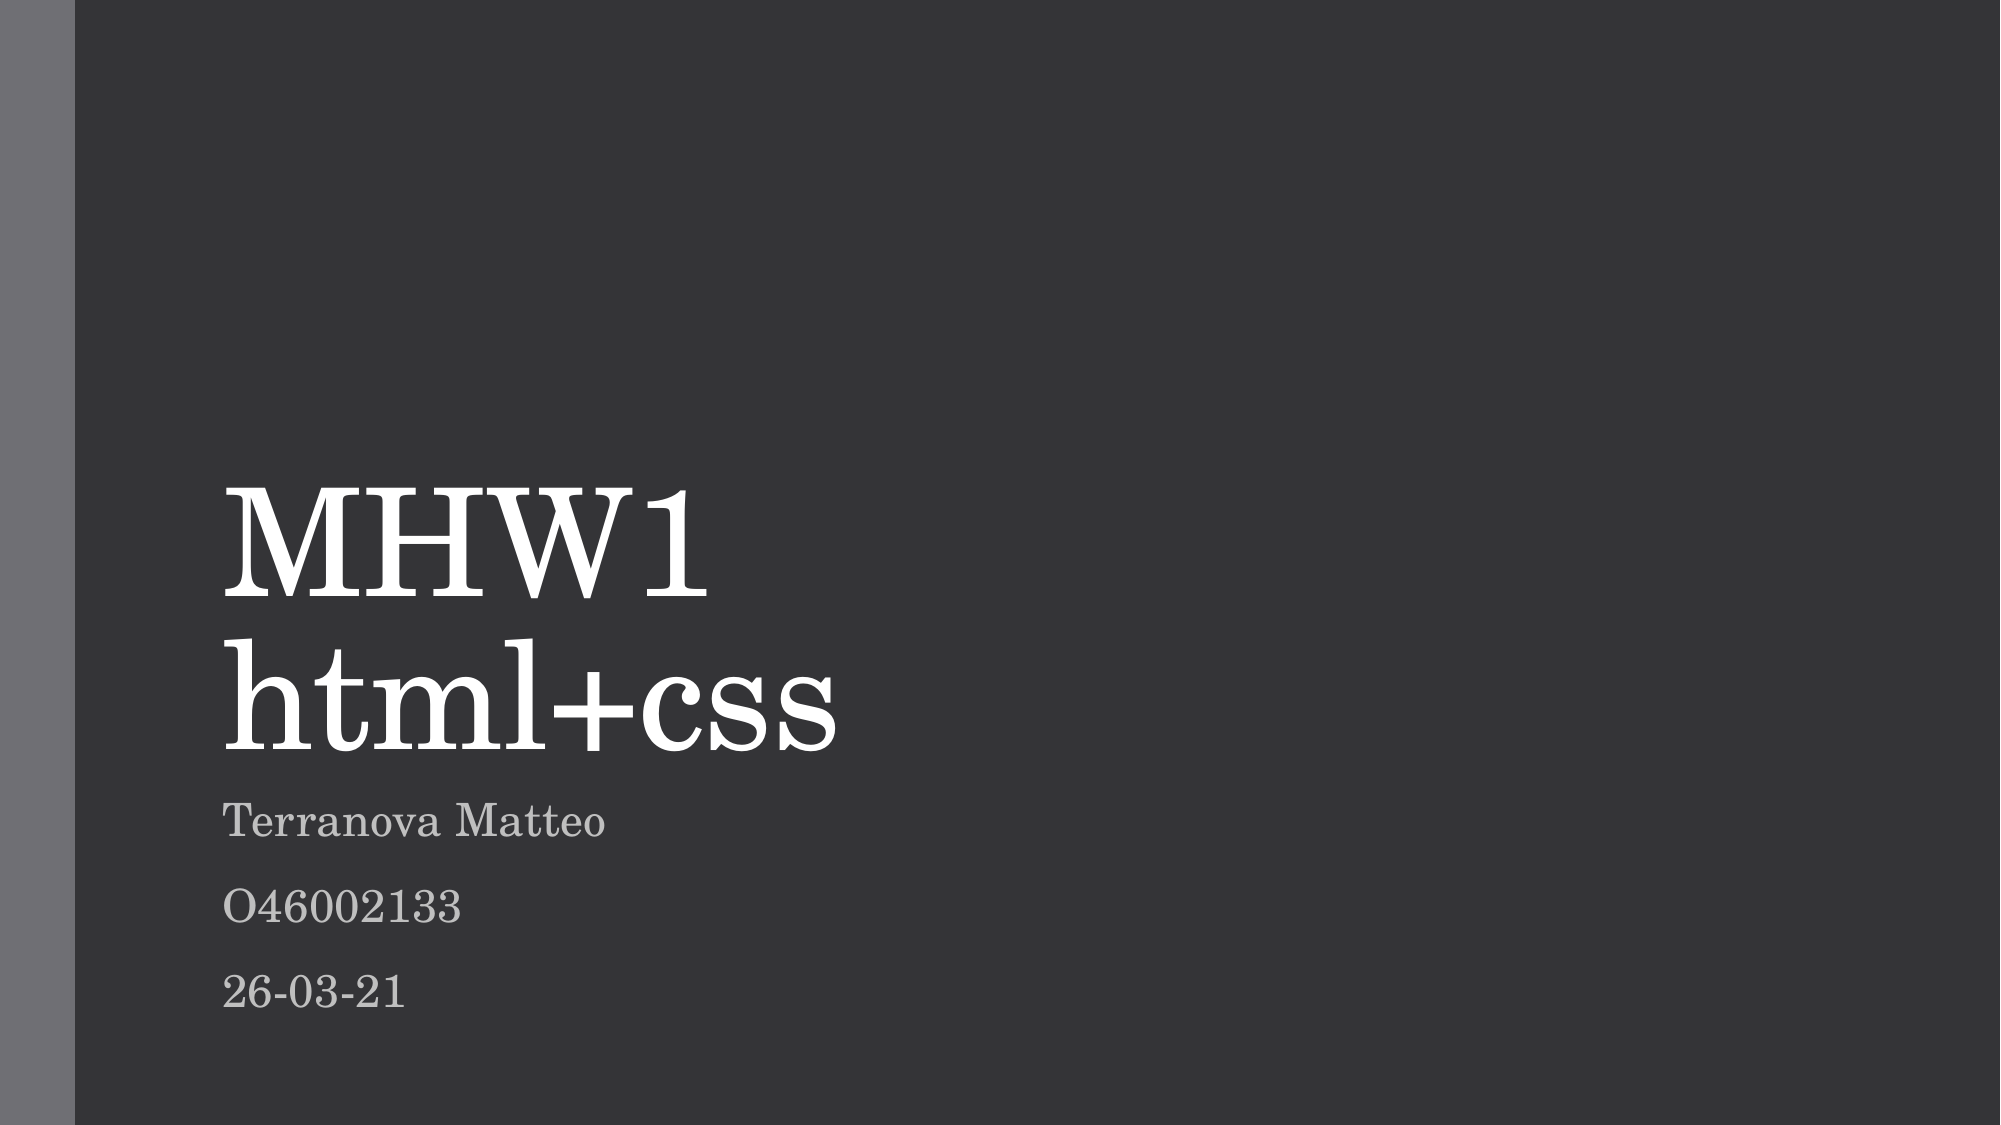

# MHW1 html+css
Terranova Matteo
O46002133
26-03-21